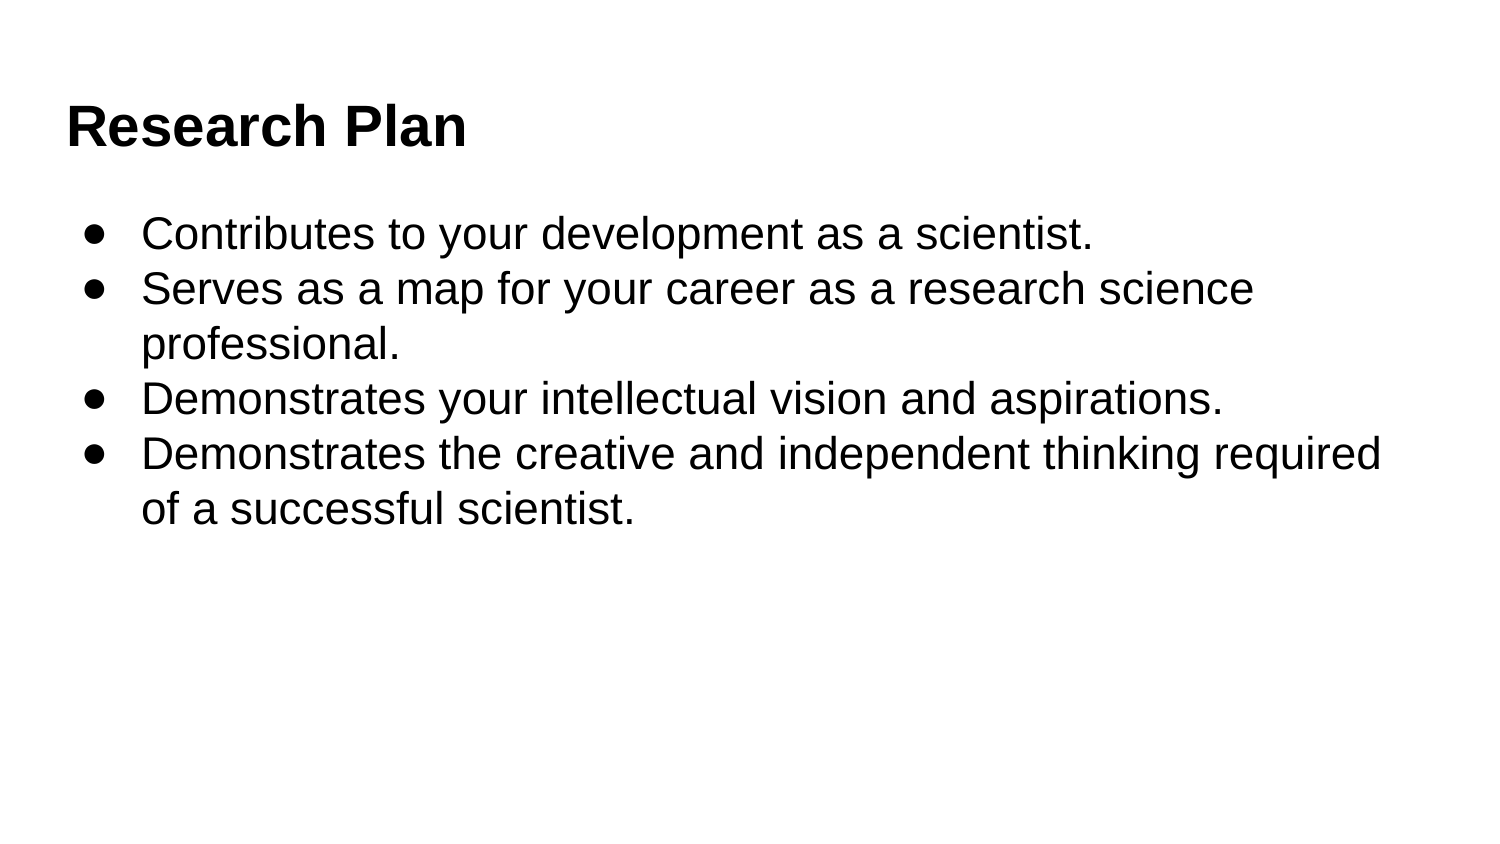

# Research Plan
Contributes to your development as a scientist.
Serves as a map for your career as a research science professional.
Demonstrates your intellectual vision and aspirations.
Demonstrates the creative and independent thinking required of a successful scientist.